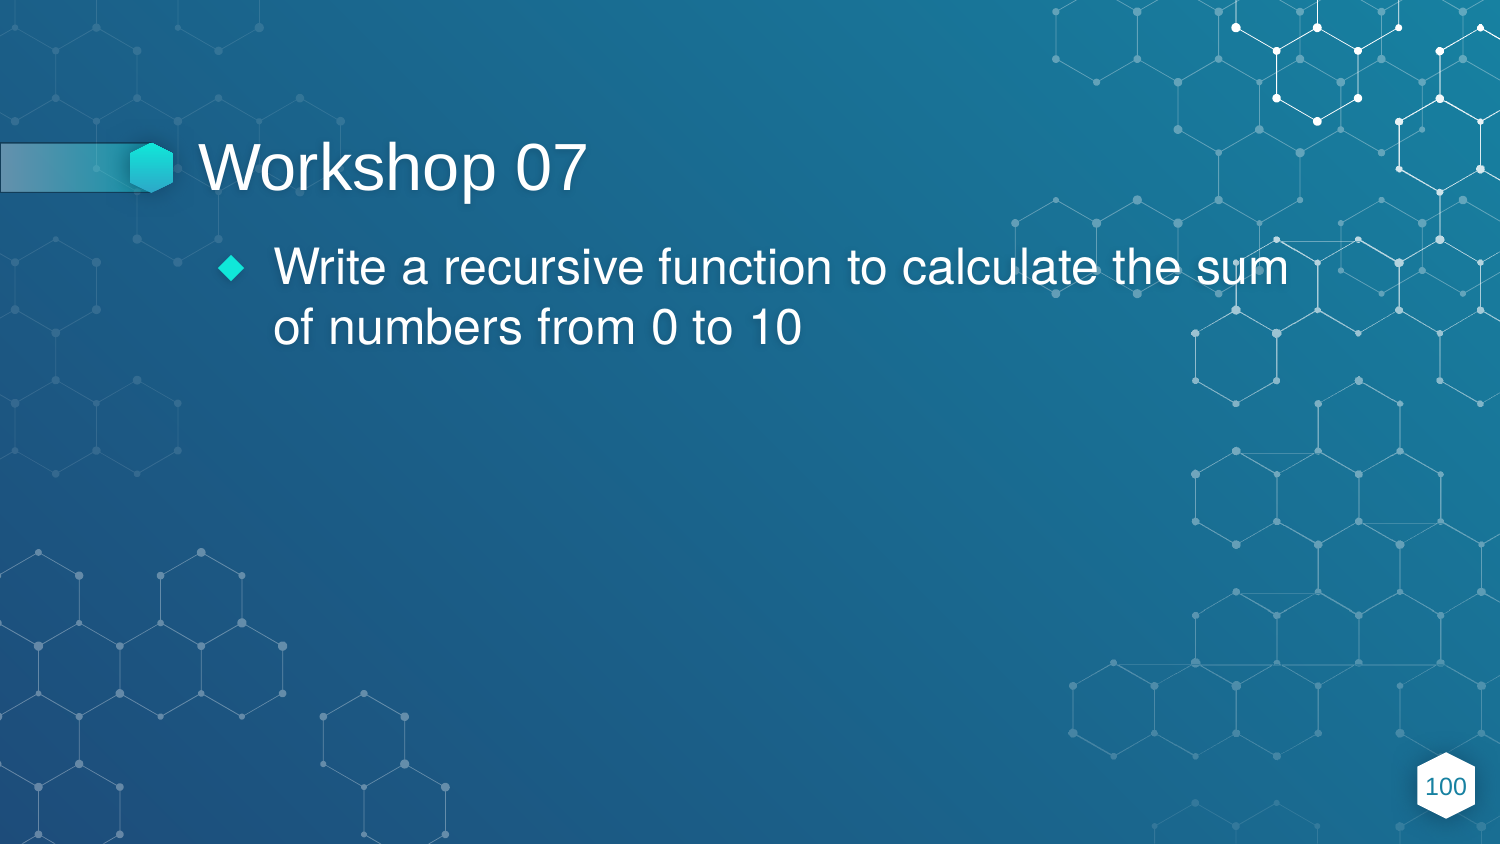

# Workshop 07
Write a recursive function to calculate the sum of numbers from 0 to 10

100